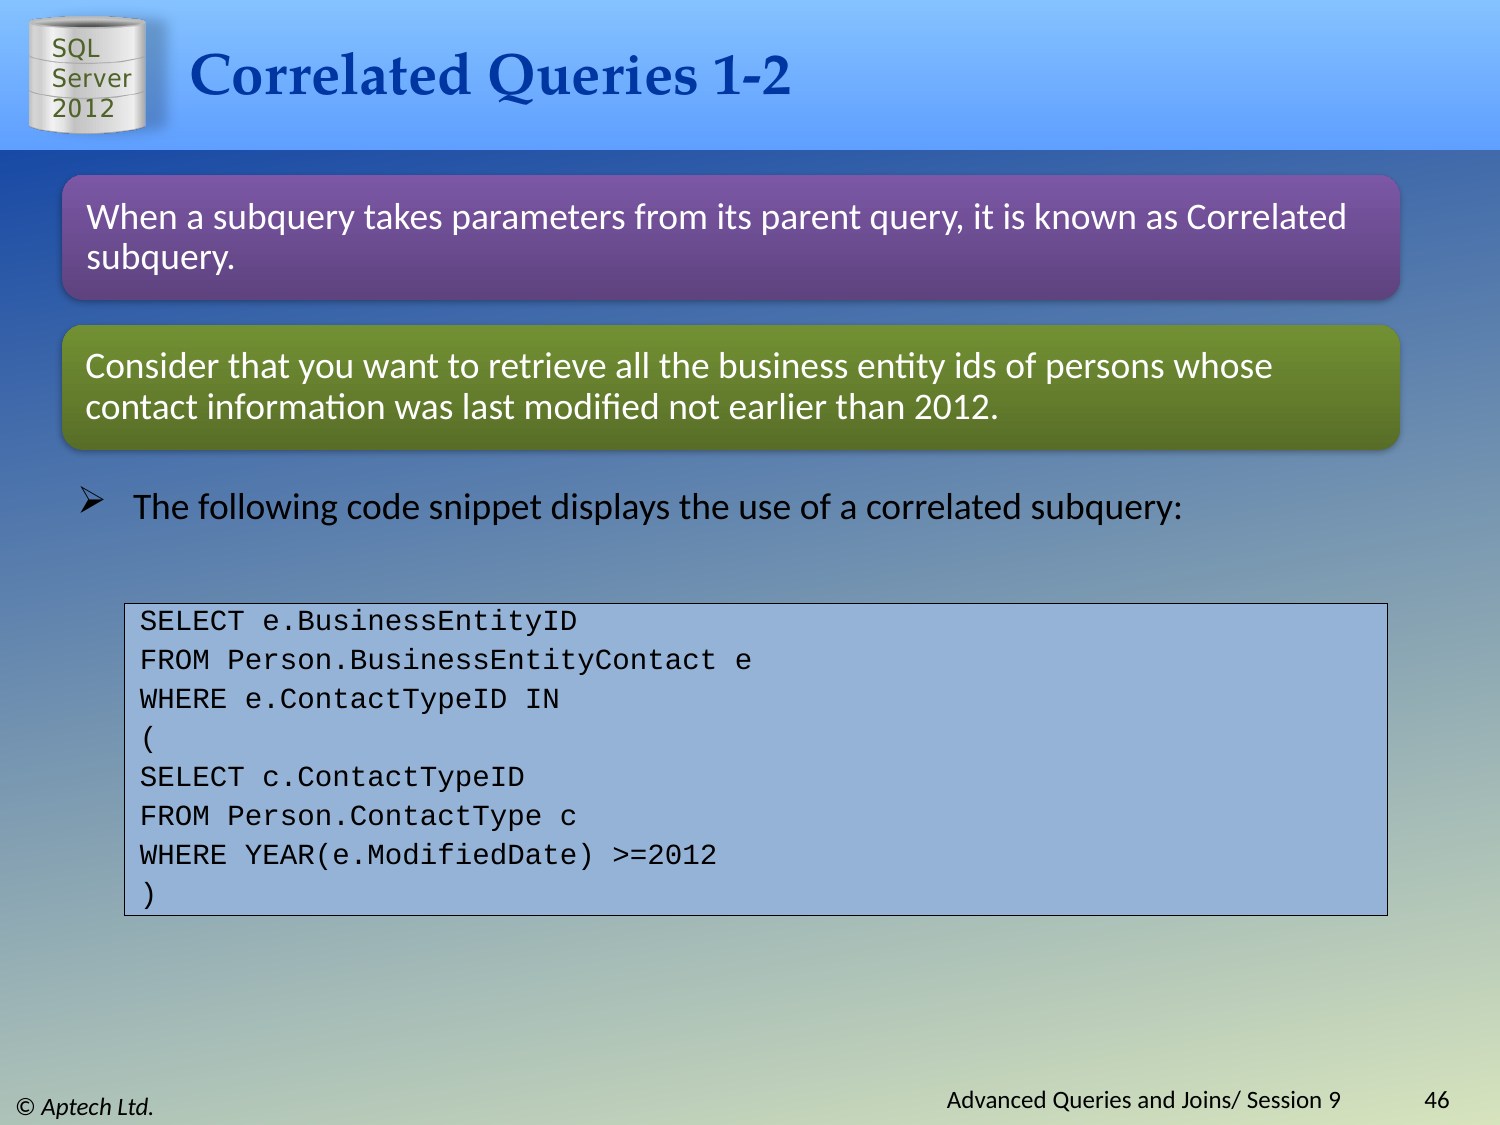

# Correlated Queries 1-2

When a subquery takes parameters from its parent query, it is known as Correlated subquery.

Consider that you want to retrieve all the business entity ids of persons whose contact information was last modified not earlier than 2012.
The following code snippet displays the use of a correlated subquery:
SELECT e.BusinessEntityID
FROM Person.BusinessEntityContact e
WHERE e.ContactTypeID IN
(
SELECT c.ContactTypeID
FROM Person.ContactType c
WHERE YEAR(e.ModifiedDate) >=2012
)
Advanced Queries and Joins/ Session 9
46